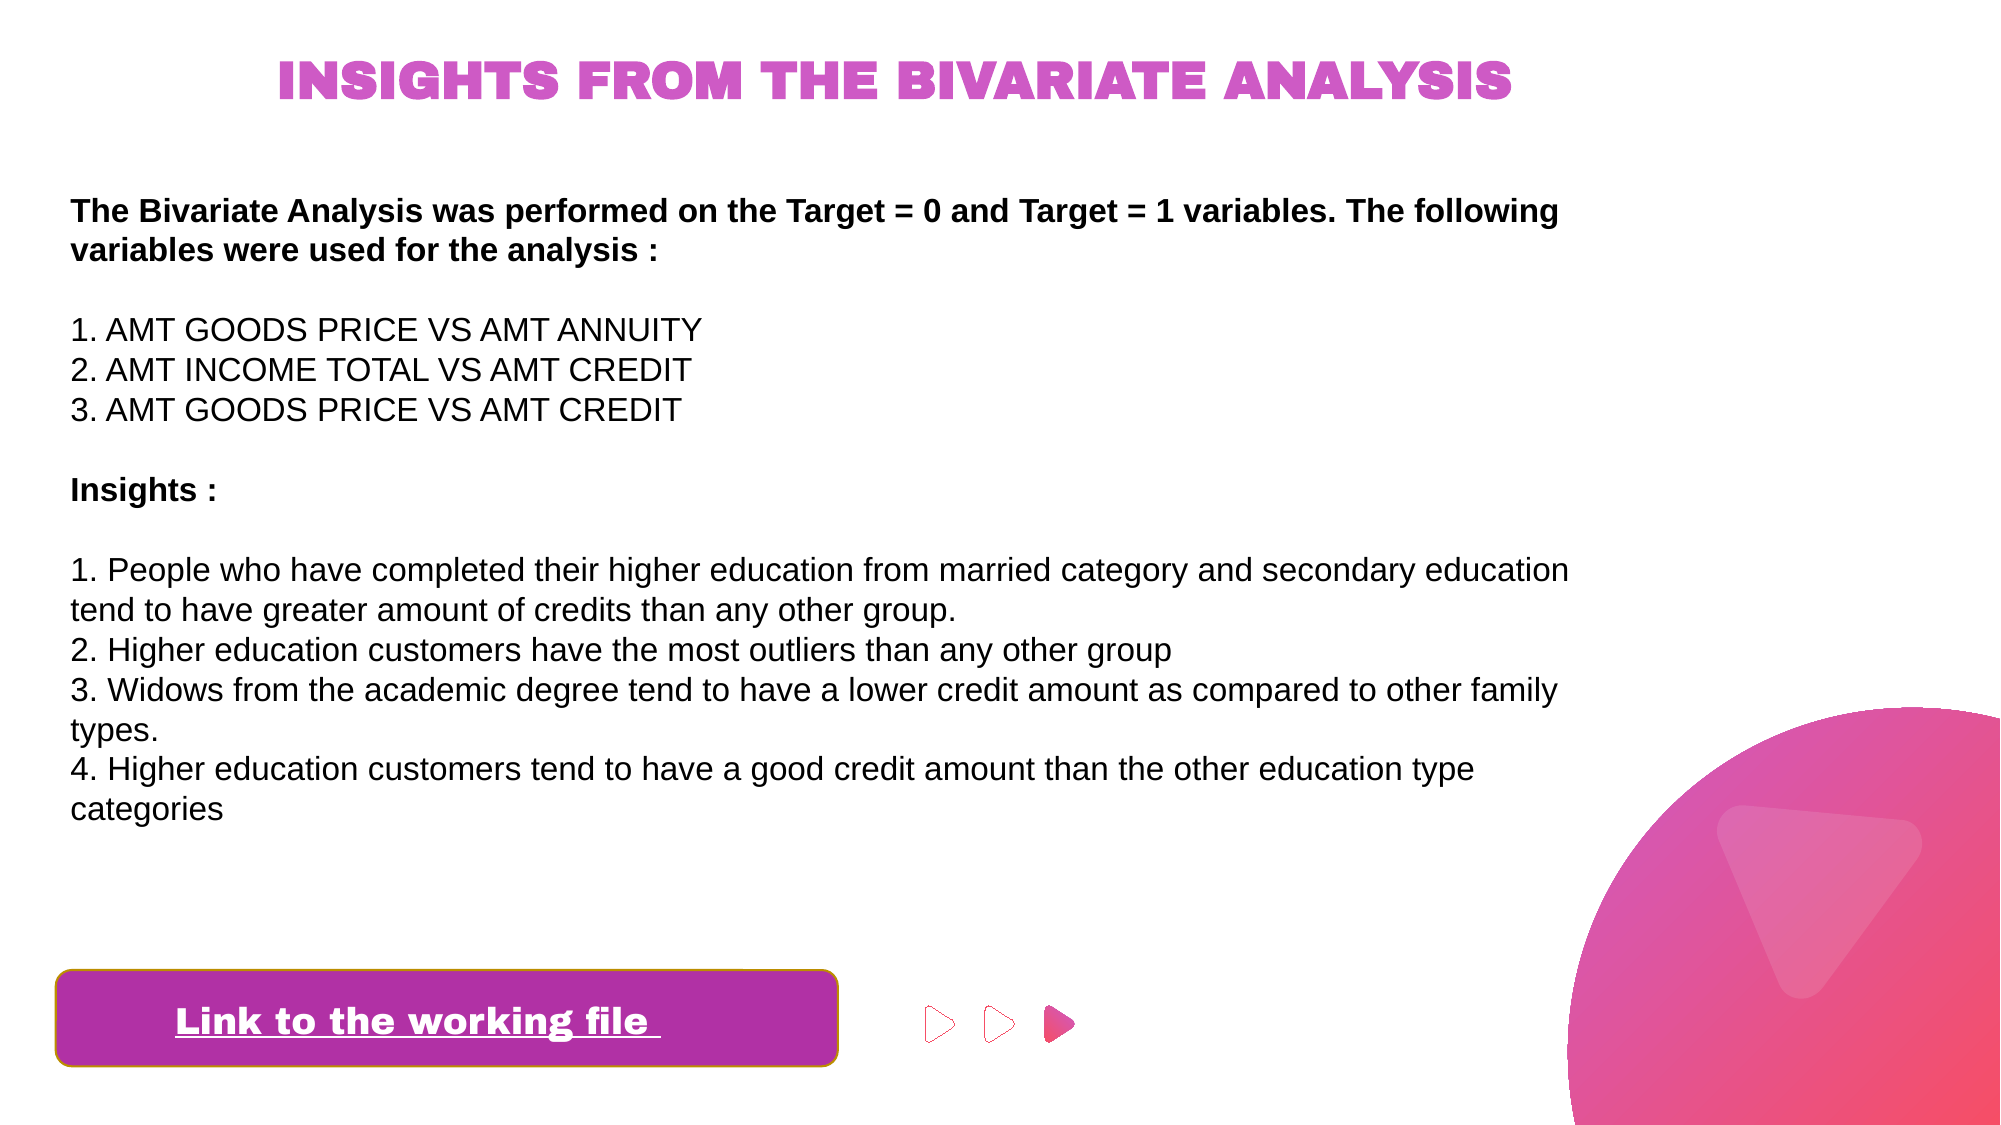

INSIGHTS FROM THE BIVARIATE ANALYSIS
The Bivariate Analysis was performed on the Target = 0 and Target = 1 variables. The following variables were used for the analysis :

1. AMT GOODS PRICE VS AMT ANNUITY
2. AMT INCOME TOTAL VS AMT CREDIT
3. AMT GOODS PRICE VS AMT CREDIT

Insights :

1. People who have completed their higher education from married category and secondary education tend to have greater amount of credits than any other group.
2. Higher education customers have the most outliers than any other group
3. Widows from the academic degree tend to have a lower credit amount as compared to other family types.
4. Higher education customers tend to have a good credit amount than the other education type categories

Link to the working file